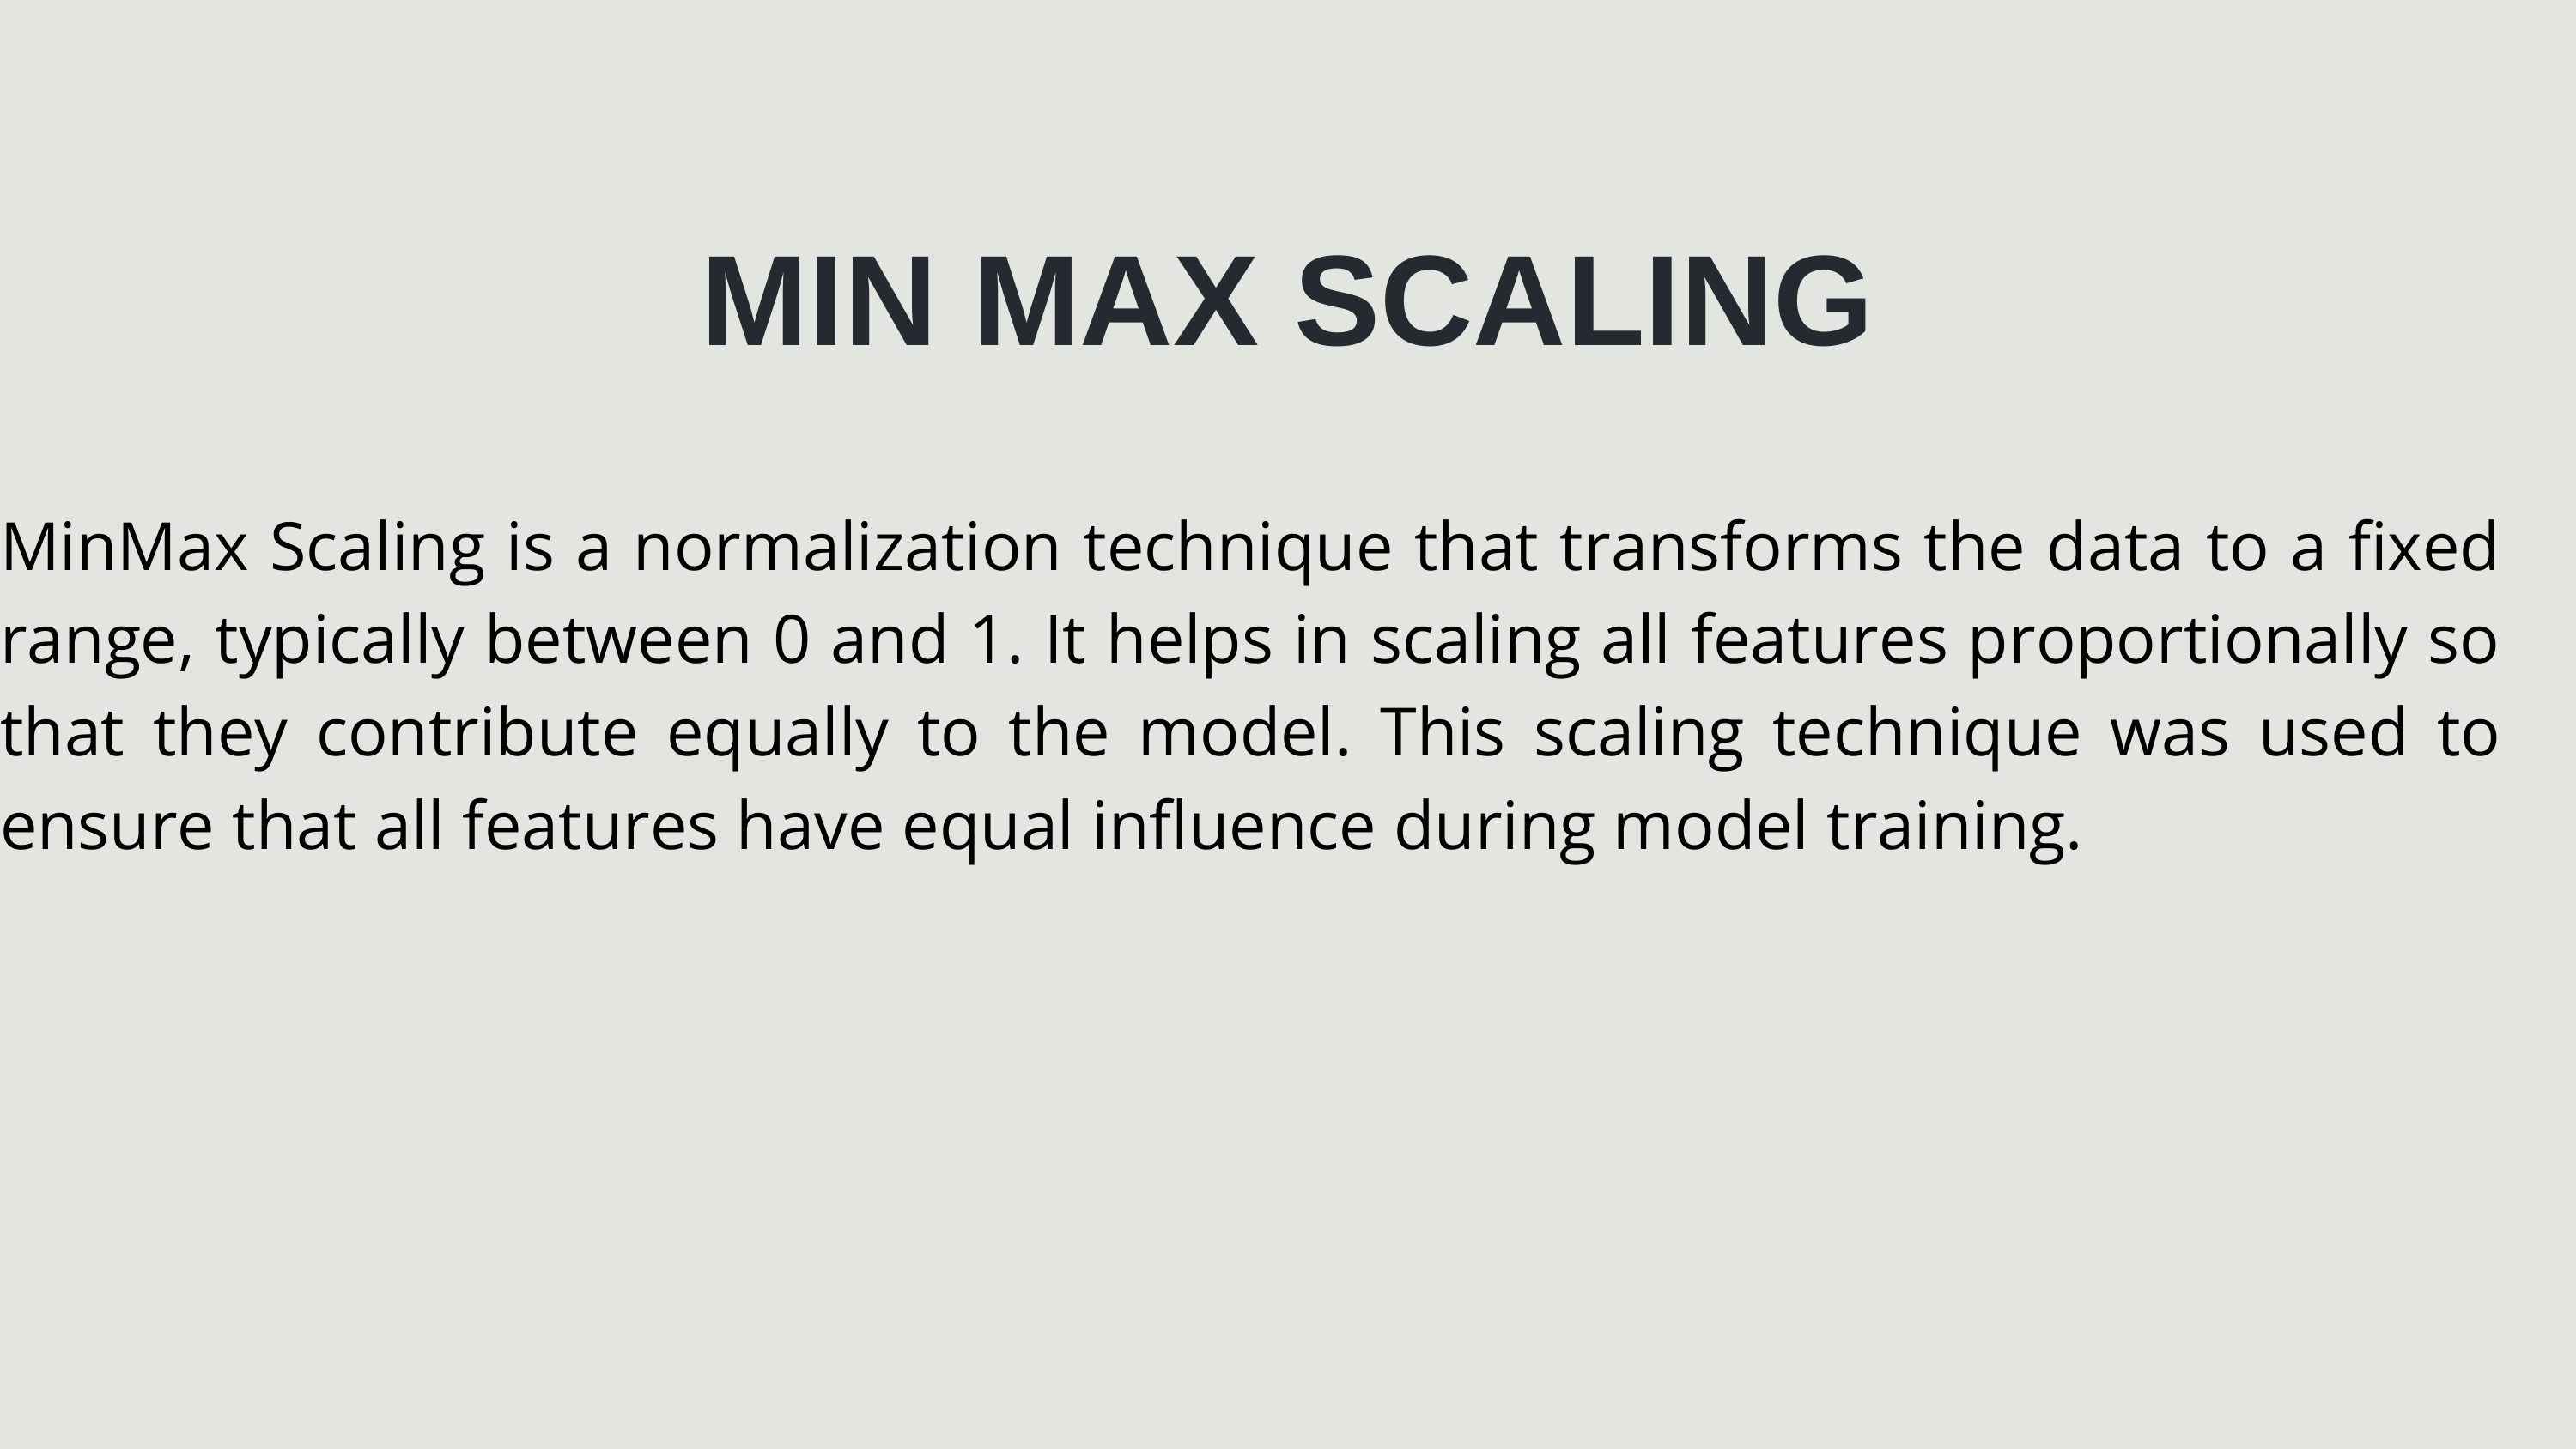

MIN MAX SCALING
MinMax Scaling is a normalization technique that transforms the data to a fixed range, typically between 0 and 1. It helps in scaling all features proportionally so that they contribute equally to the model. This scaling technique was used to ensure that all features have equal influence during model training.